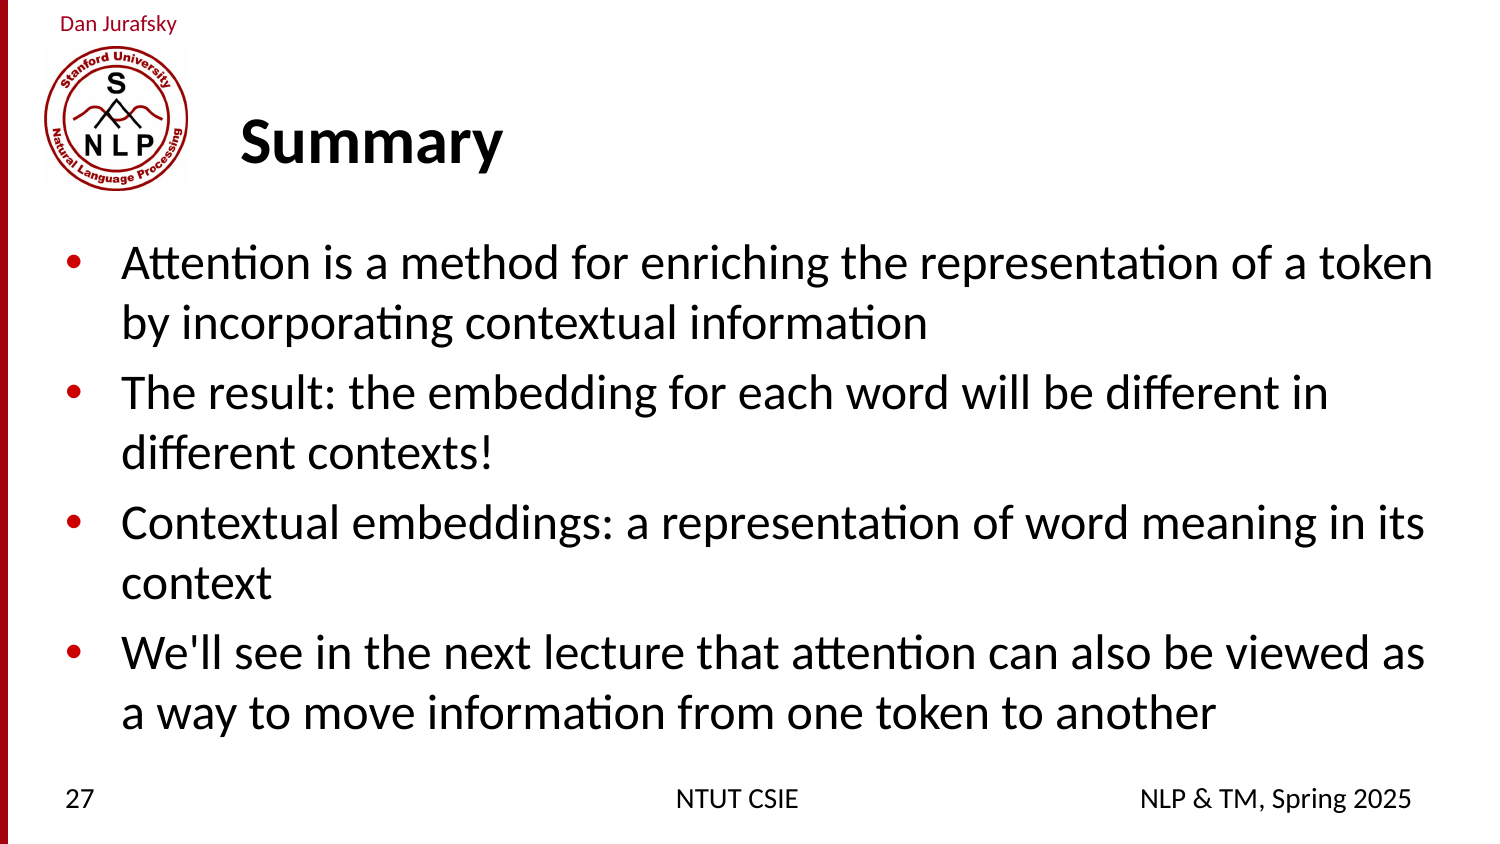

# Summary
Attention is a method for enriching the representation of a token by incorporating contextual information
The result: the embedding for each word will be different in different contexts!
Contextual embeddings: a representation of word meaning in its context
We'll see in the next lecture that attention can also be viewed as a way to move information from one token to another
27
NTUT CSIE
NLP & TM, Spring 2025